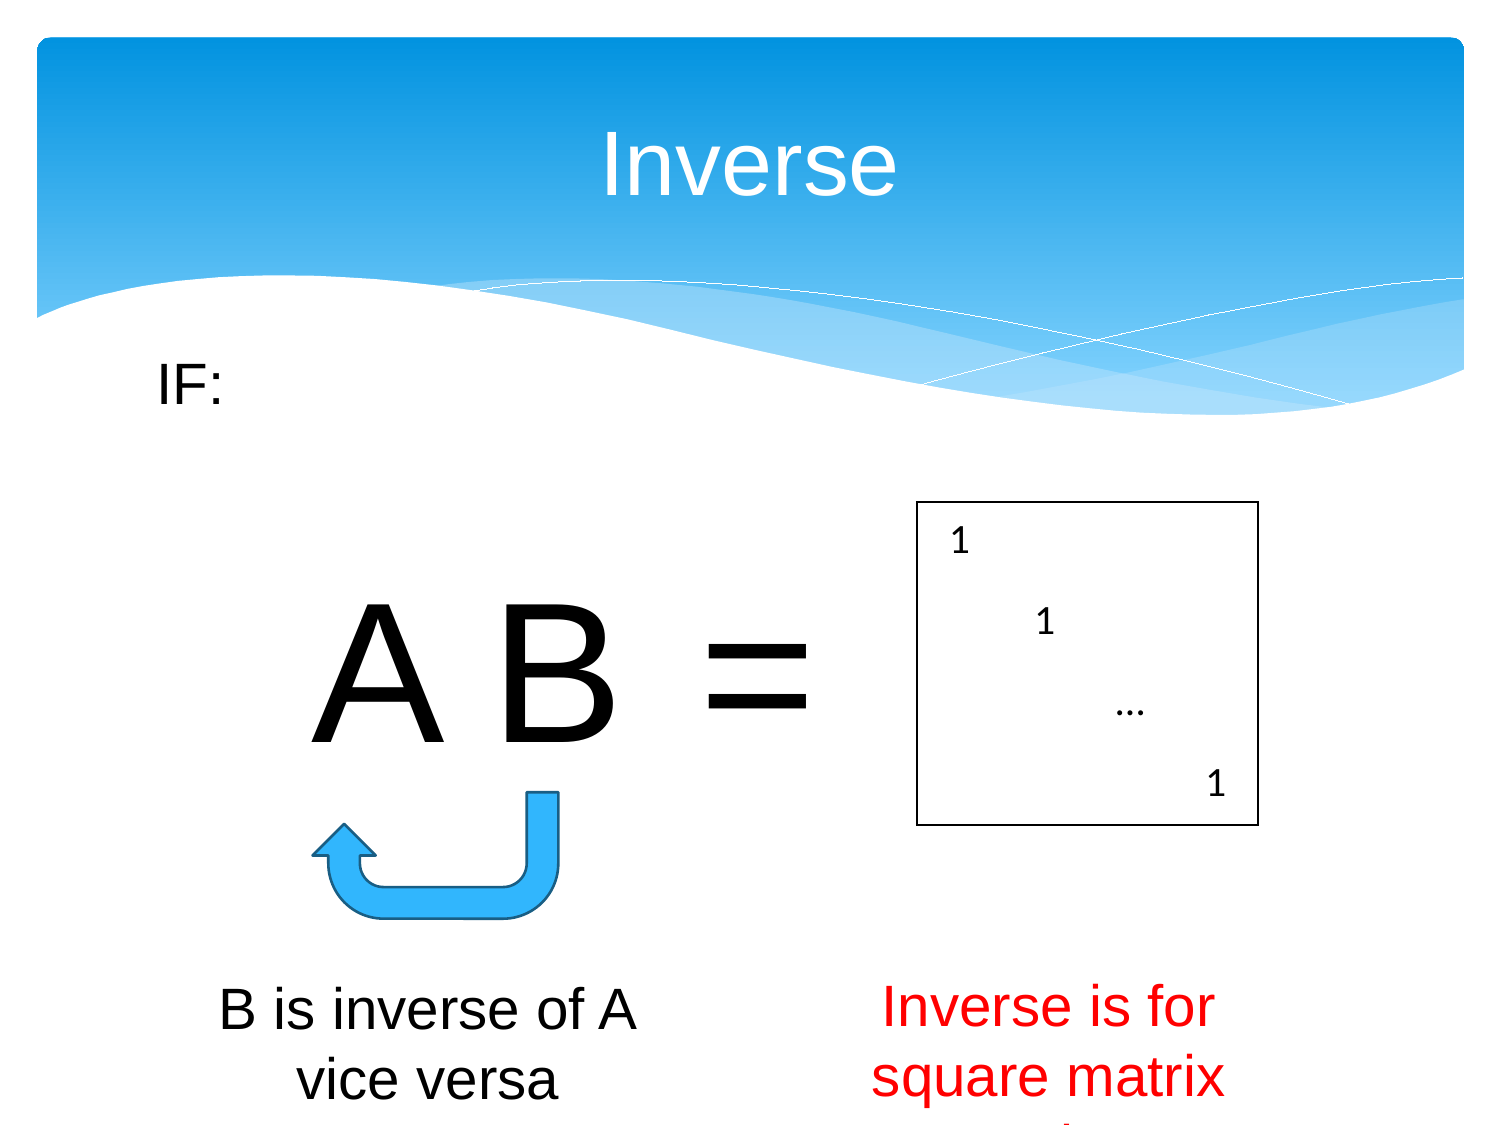

# Inverse
IF:
| 1 |  |  |  |
| --- | --- | --- | --- |
|  | 1 |  |  |
|  |  | … |  |
|  |  |  | 1 |
A
B
=

Inverse is for square matrix only
B is inverse of A
vice versa